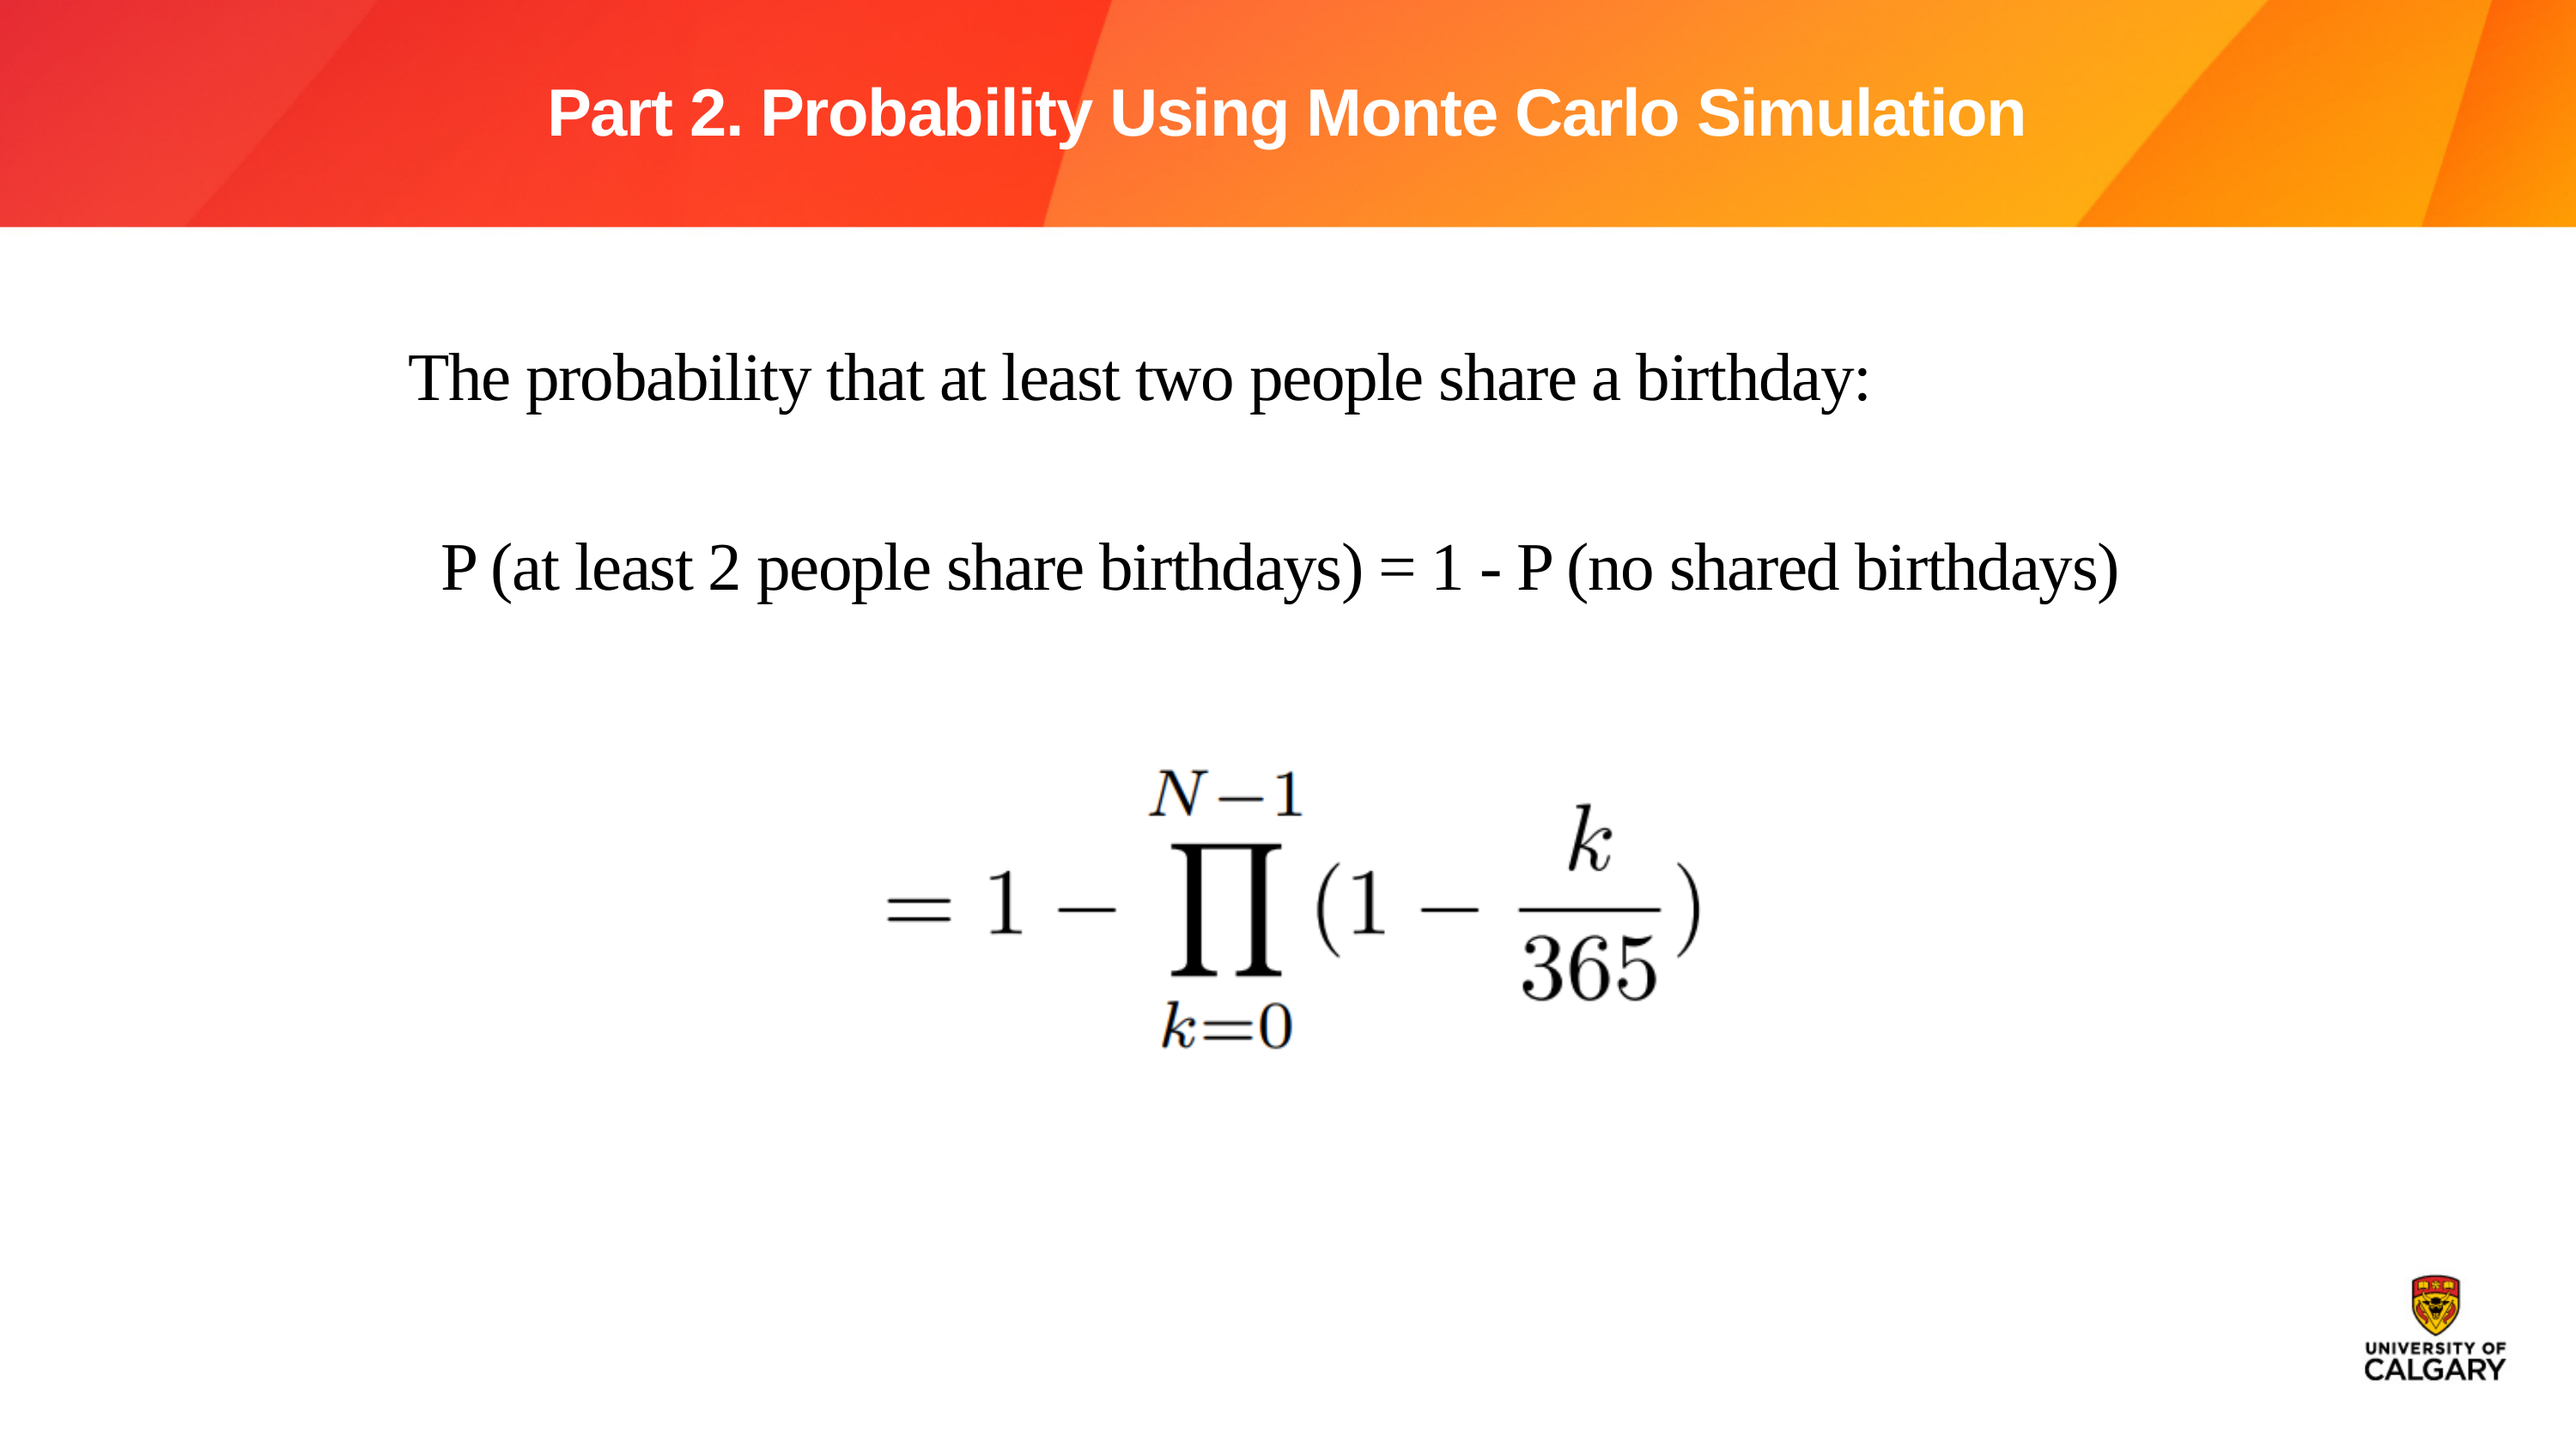

Part 2. Probability Using Monte Carlo Simulation
 The probability that at least two people share a birthday:

P (at least 2 people share birthdays) = 1 - P (no shared birthdays)